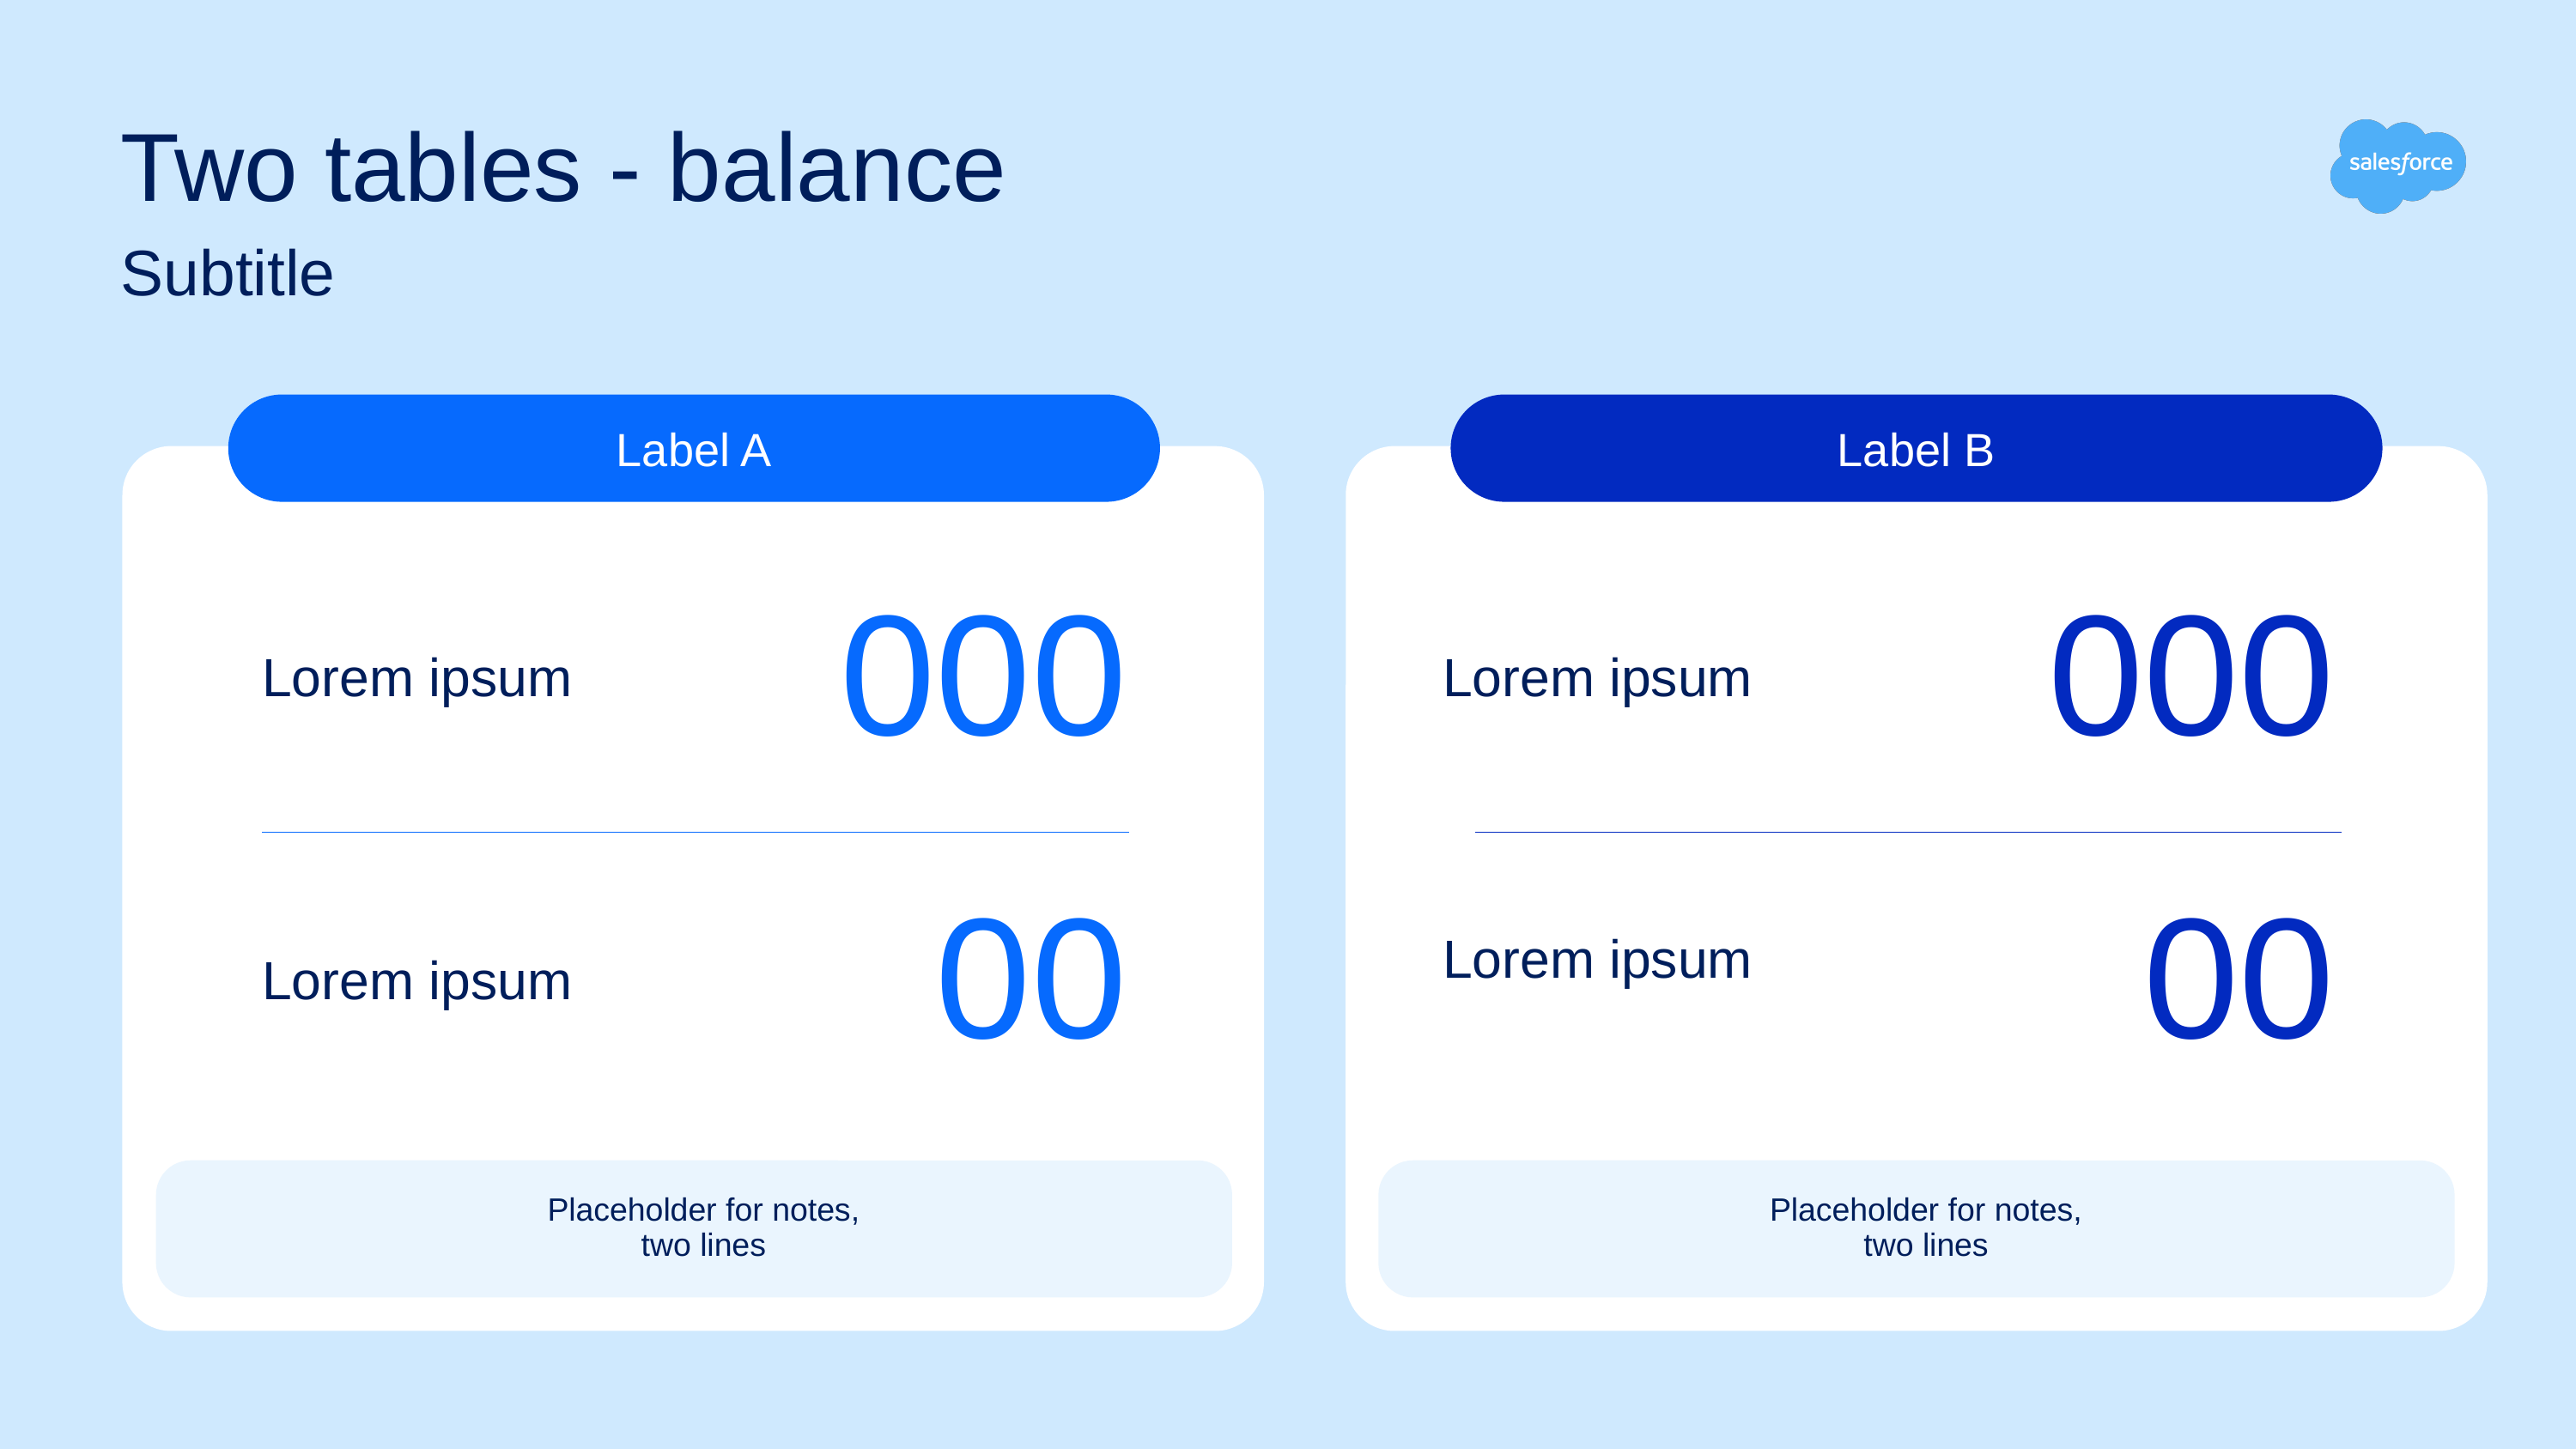

# Two tables - balance
Subtitle
Label A
Label B

Lorem ipsum
000
Lorem ipsum
000
Lorem ipsum
Lorem ipsum
00
00

Placeholder for notes,
two lines

Placeholder for notes,
two lines